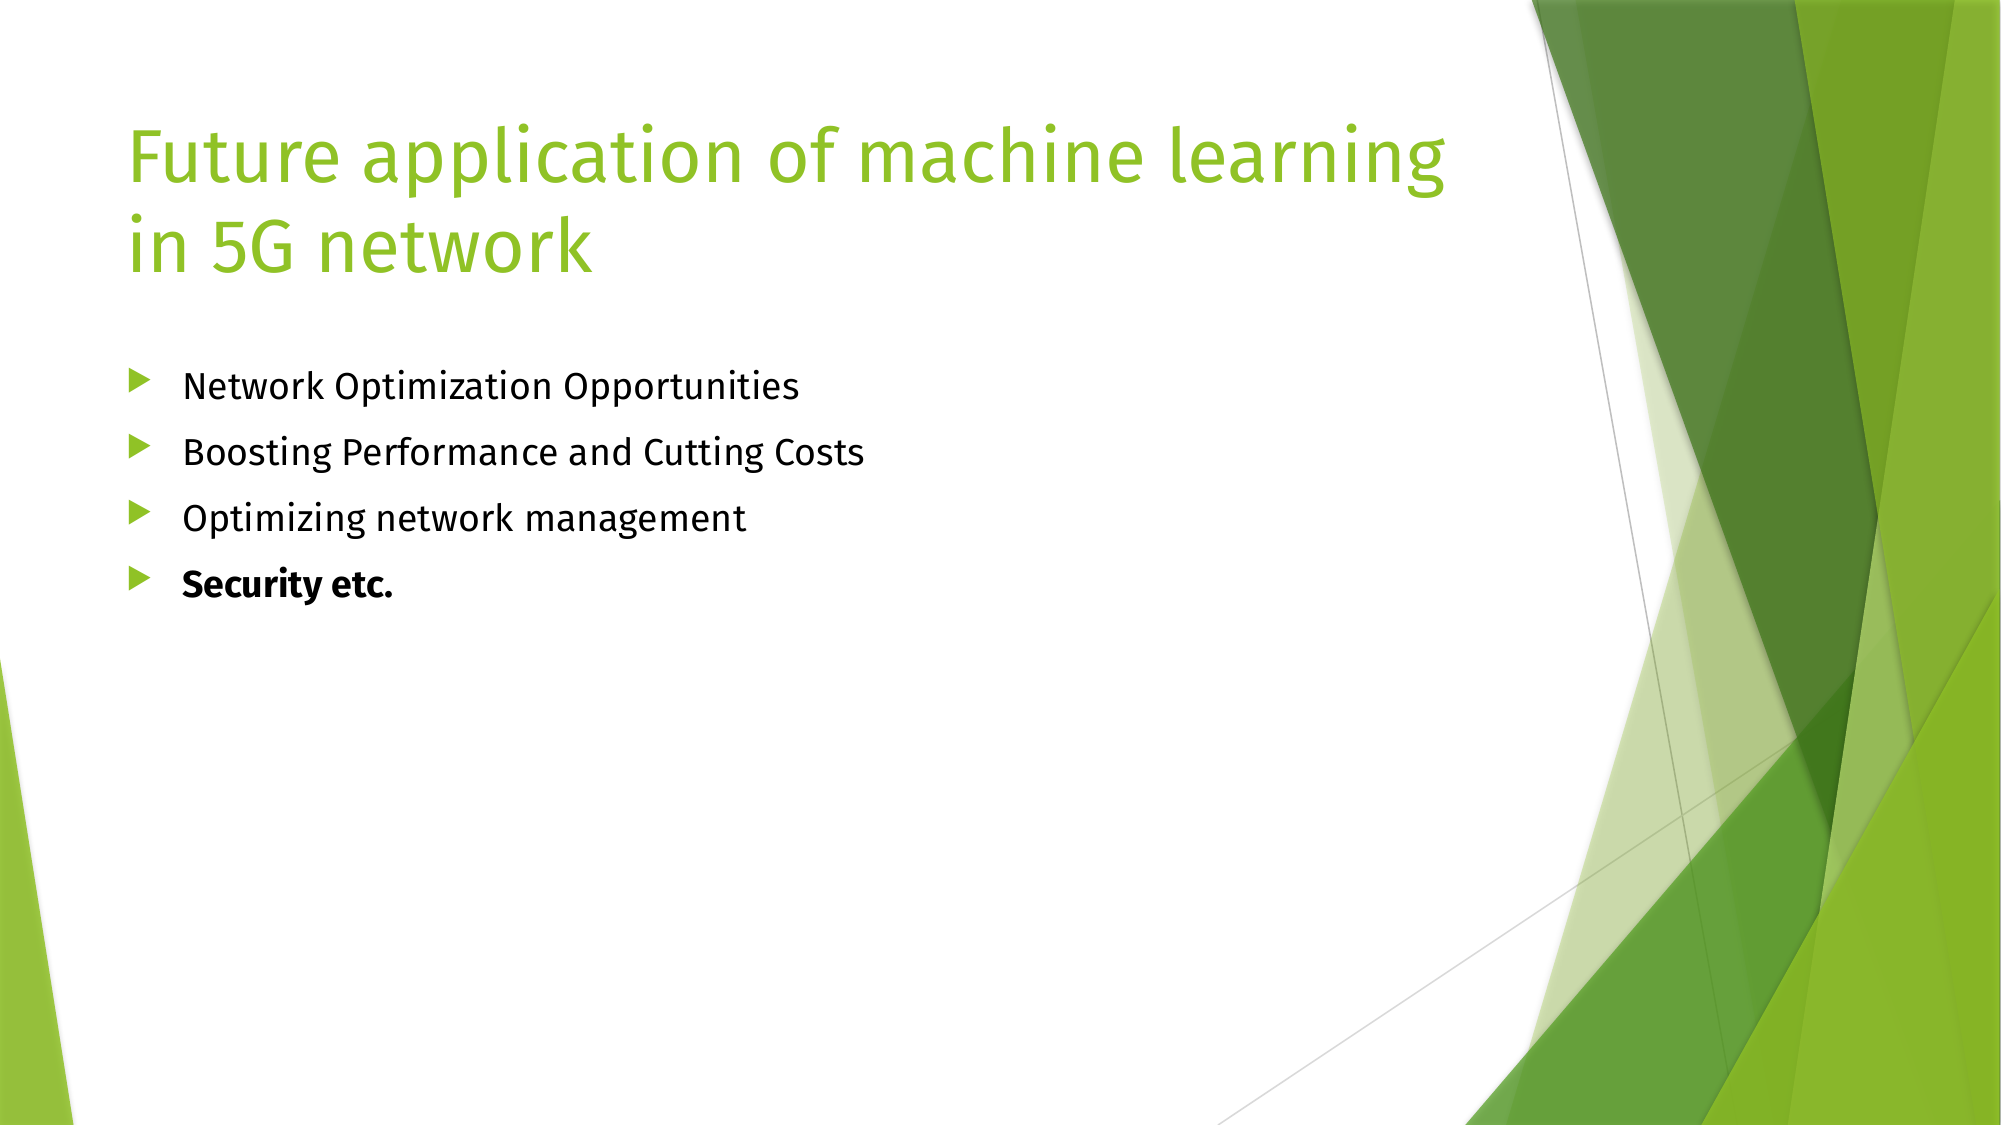

# Future application of machine learning in 5G network
Network Optimization Opportunities
Boosting Performance and Cutting Costs
Optimizing network management
Security etc.